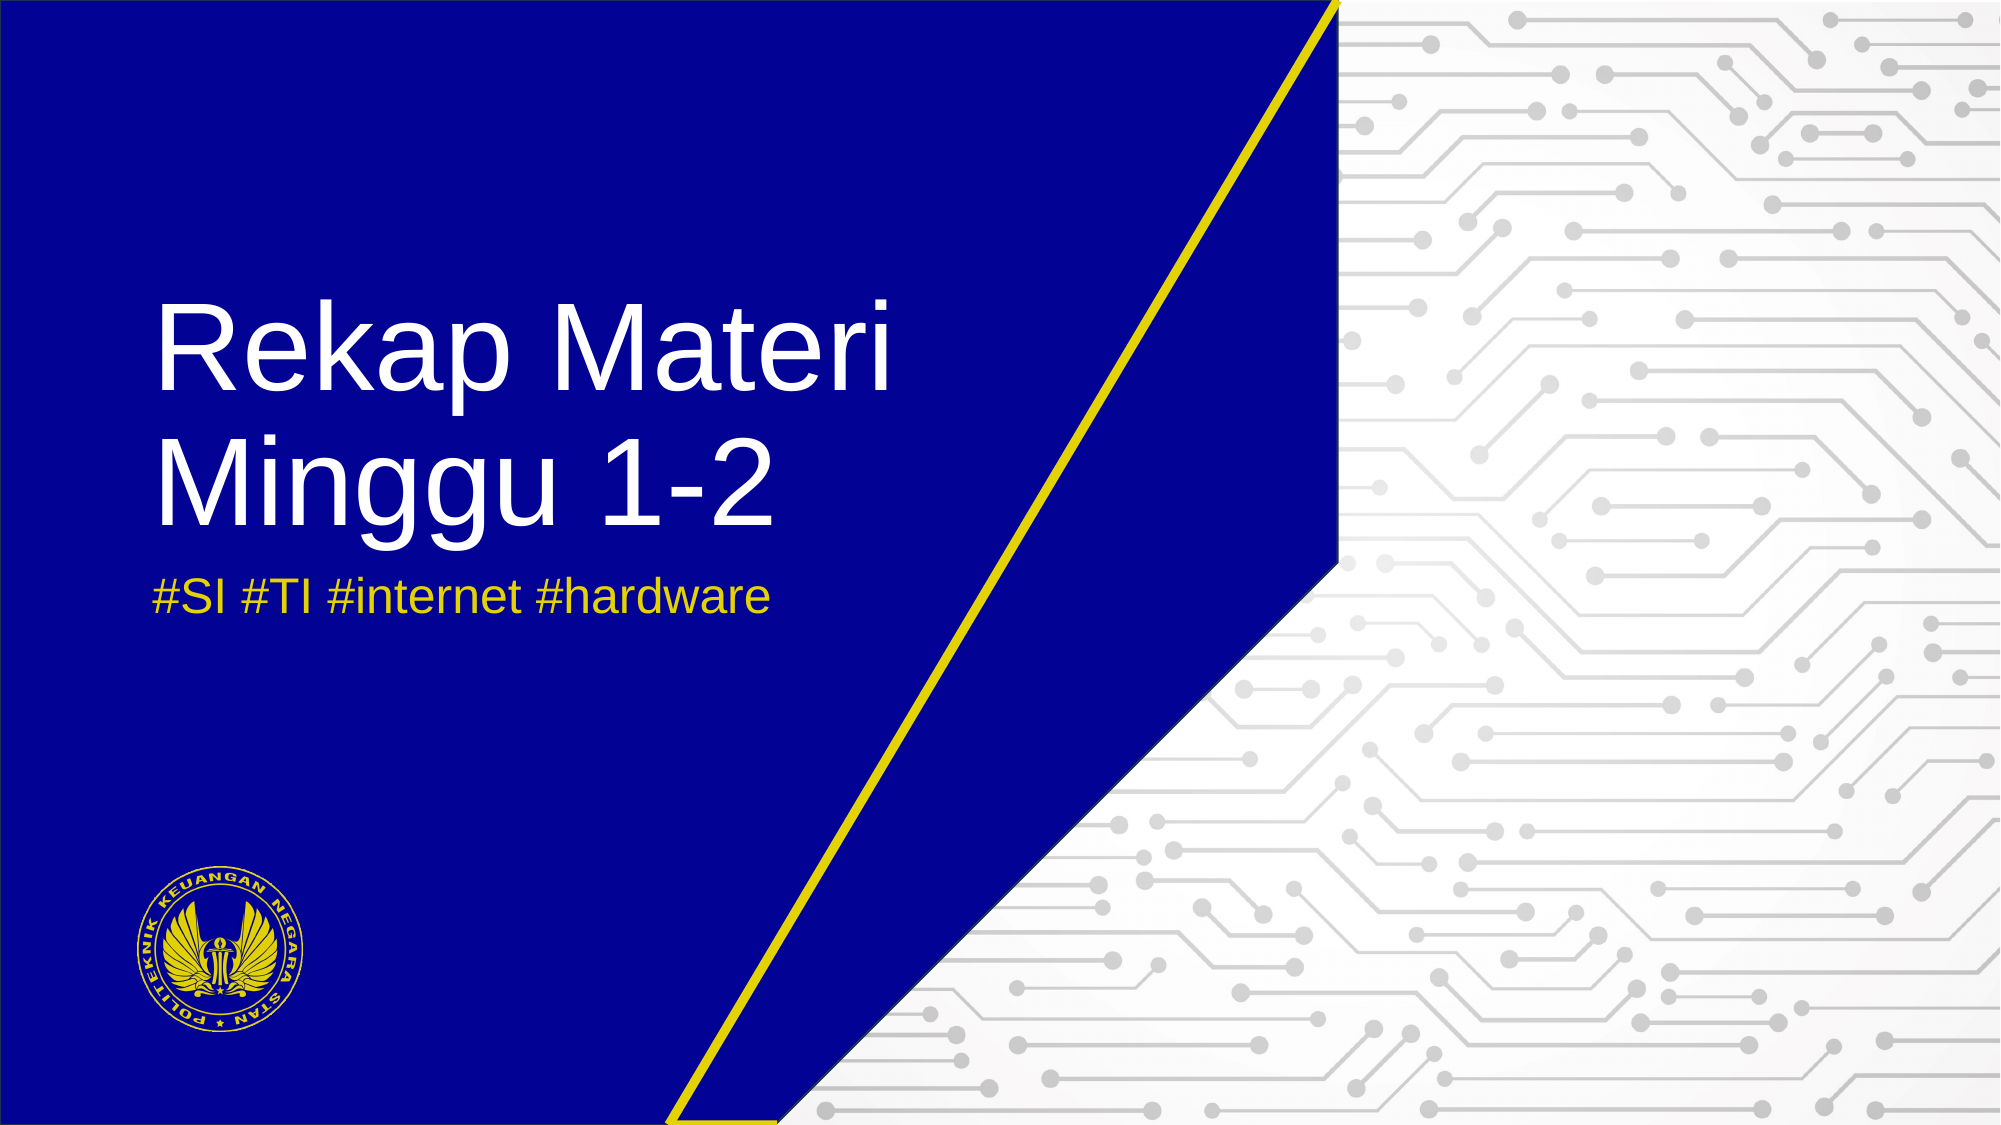

# Rekap Materi Minggu 1-2
#SI #TI #internet #hardware